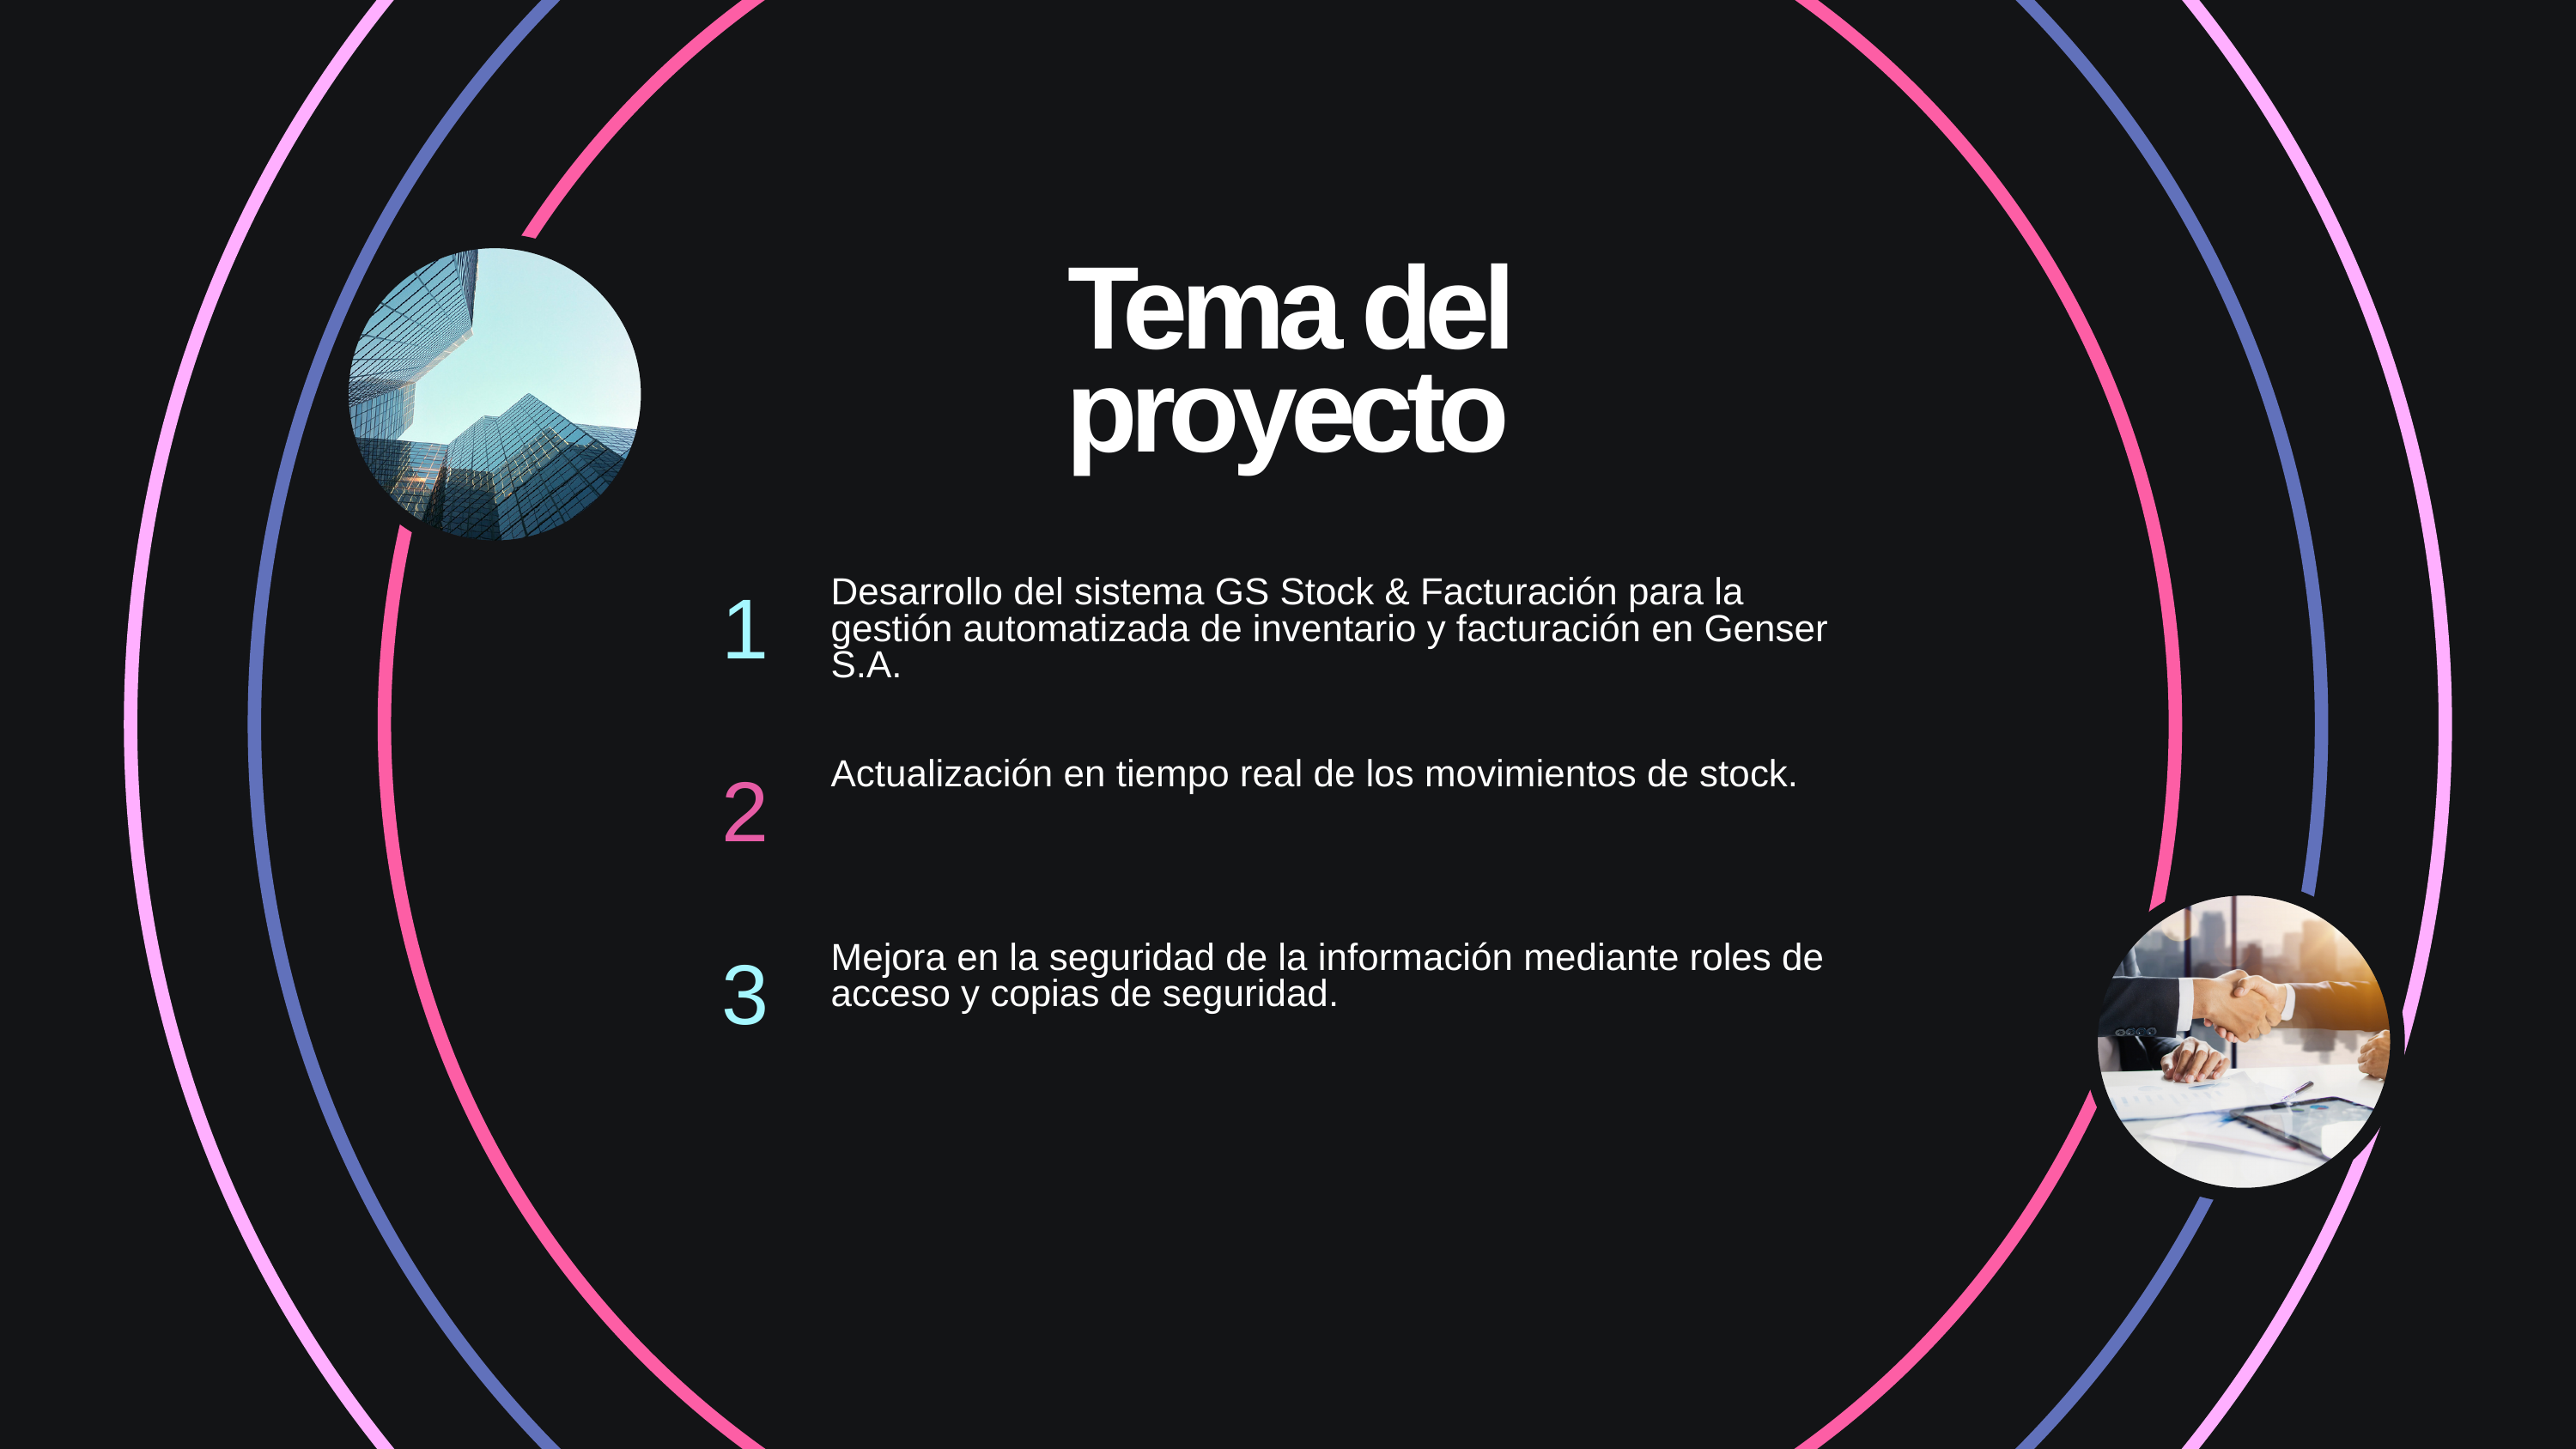

Tema del proyecto
Desarrollo del sistema GS Stock & Facturación para la gestión automatizada de inventario y facturación en Genser S.A.
1
Actualización en tiempo real de los movimientos de stock.
2

Mejora en la seguridad de la información mediante roles de acceso y copias de seguridad.

3